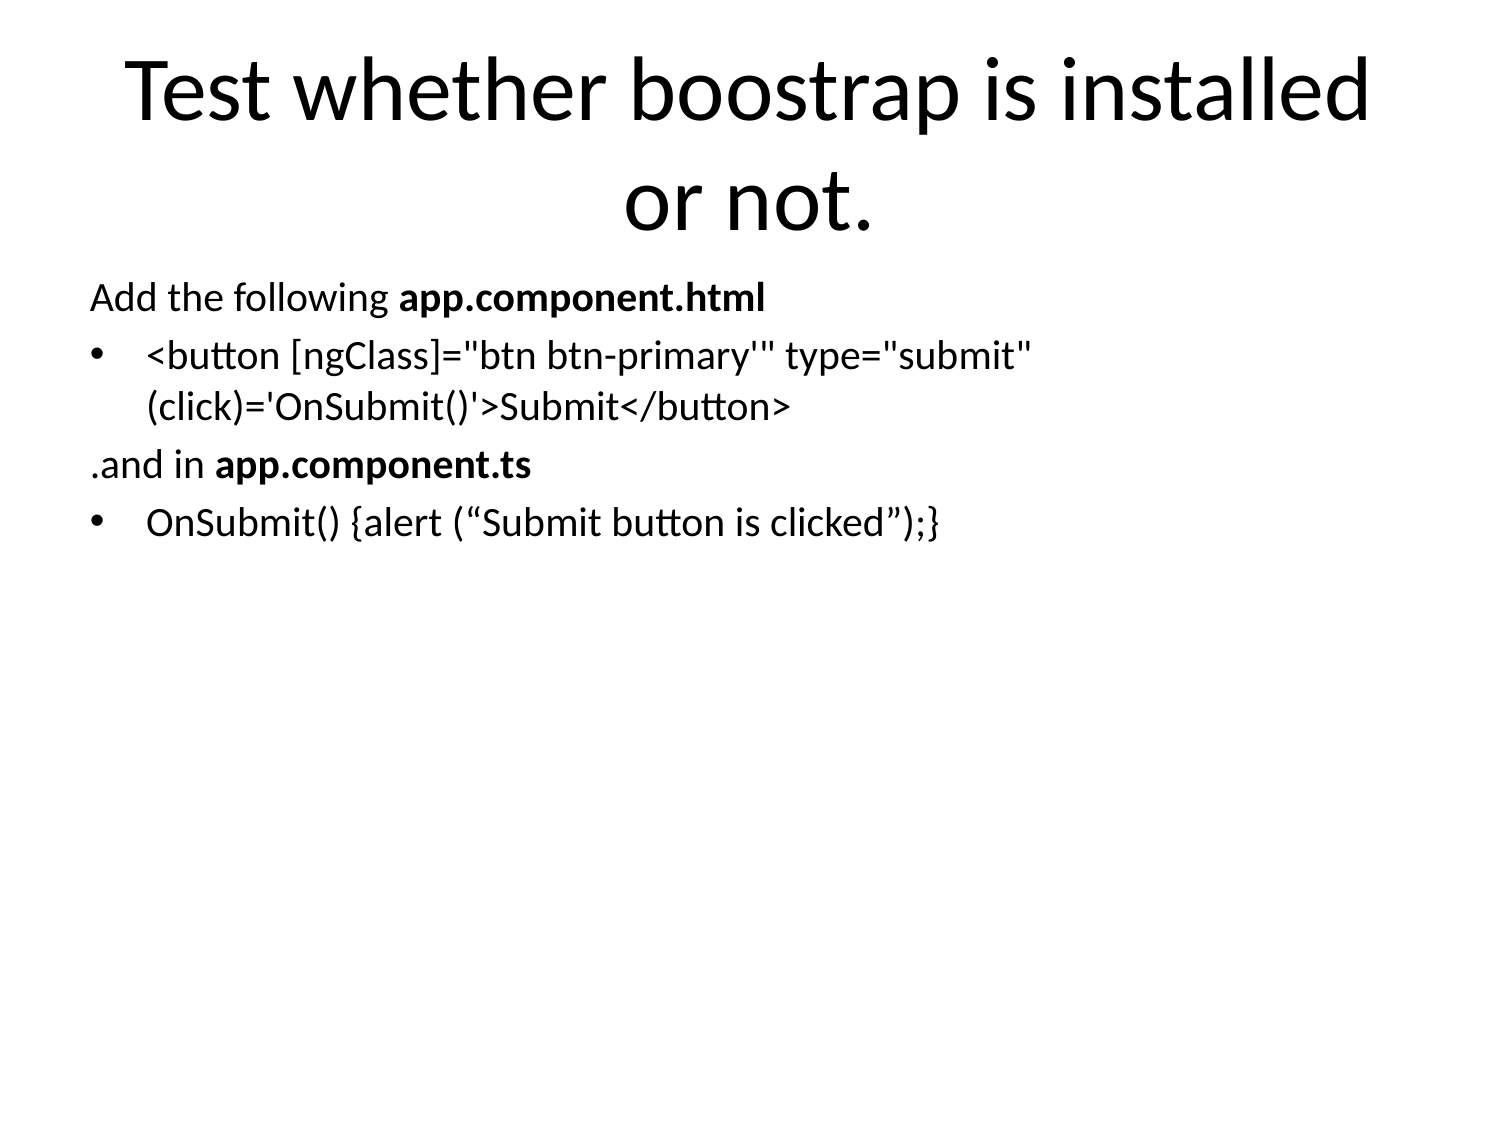

# Test whether boostrap is installed or not.
Add the following app.component.html
<button [ngClass]="btn btn-primary'" type="submit" (click)='OnSubmit()'>Submit</button>
.and in app.component.ts
OnSubmit() {alert (“Submit button is clicked”);}